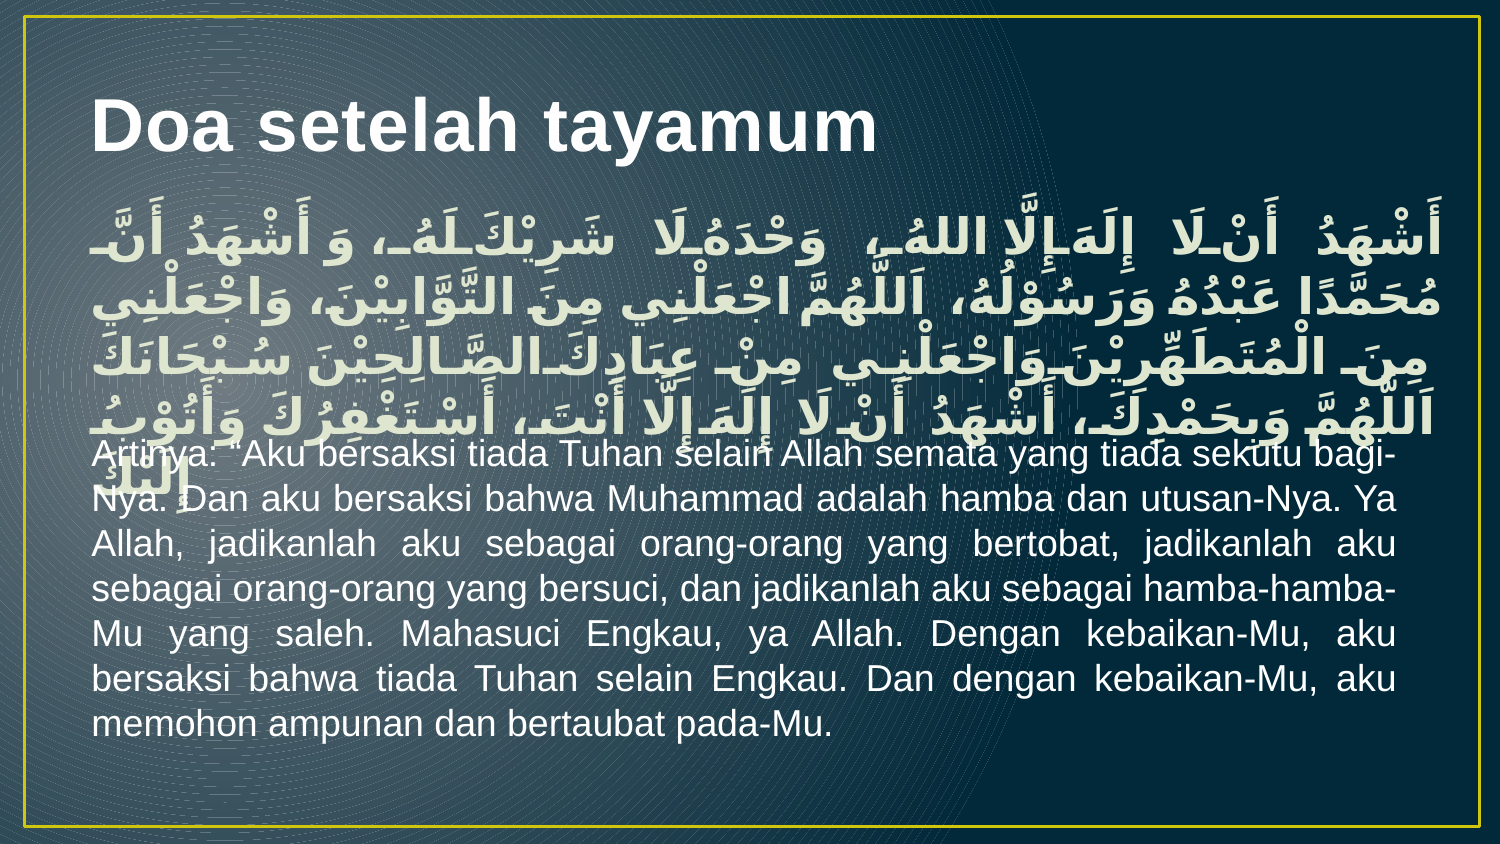

# Doa setelah tayamum
أَشْهَدُ أَنْ لَا إِلَهَ إِلَّا اللهُ، وَحْدَهُ لَا شَرِيْكَ لَهُ، وَ أَشْهَدُ أَنَّ مُحَمَّدًا عَبْدُهُ وَرَسُوْلُهُ، اَللَّهُمَّ اجْعَلْنِي مِنَ التَّوَّابِيْنَ، وَاجْعَلْنِي مِنَ الْمُتَطَهِّرِيْنَ وَاجْعَلْنِي مِنْ عِبَادِكَ الصَّالِحِيْنَ سُبْحَانَكَ اَللَّهُمَّ وَبِحَمْدِكَ، أَشْهَدُ أَنْ لَا إِلَهَ إِلَّا أَنْتَ، أَسْتَغْفِرُكَ وَأَتُوْبُ إِلَيْكَ
Artinya: “Aku bersaksi tiada Tuhan selain Allah semata yang tiada sekutu bagi-Nya. Dan aku bersaksi bahwa Muhammad adalah hamba dan utusan-Nya. Ya Allah, jadikanlah aku sebagai orang-orang yang bertobat, jadikanlah aku sebagai orang-orang yang bersuci, dan jadikanlah aku sebagai hamba-hamba-Mu yang saleh. Mahasuci Engkau, ya Allah. Dengan kebaikan-Mu, aku bersaksi bahwa tiada Tuhan selain Engkau. Dan dengan kebaikan-Mu, aku memohon ampunan dan bertaubat pada-Mu.